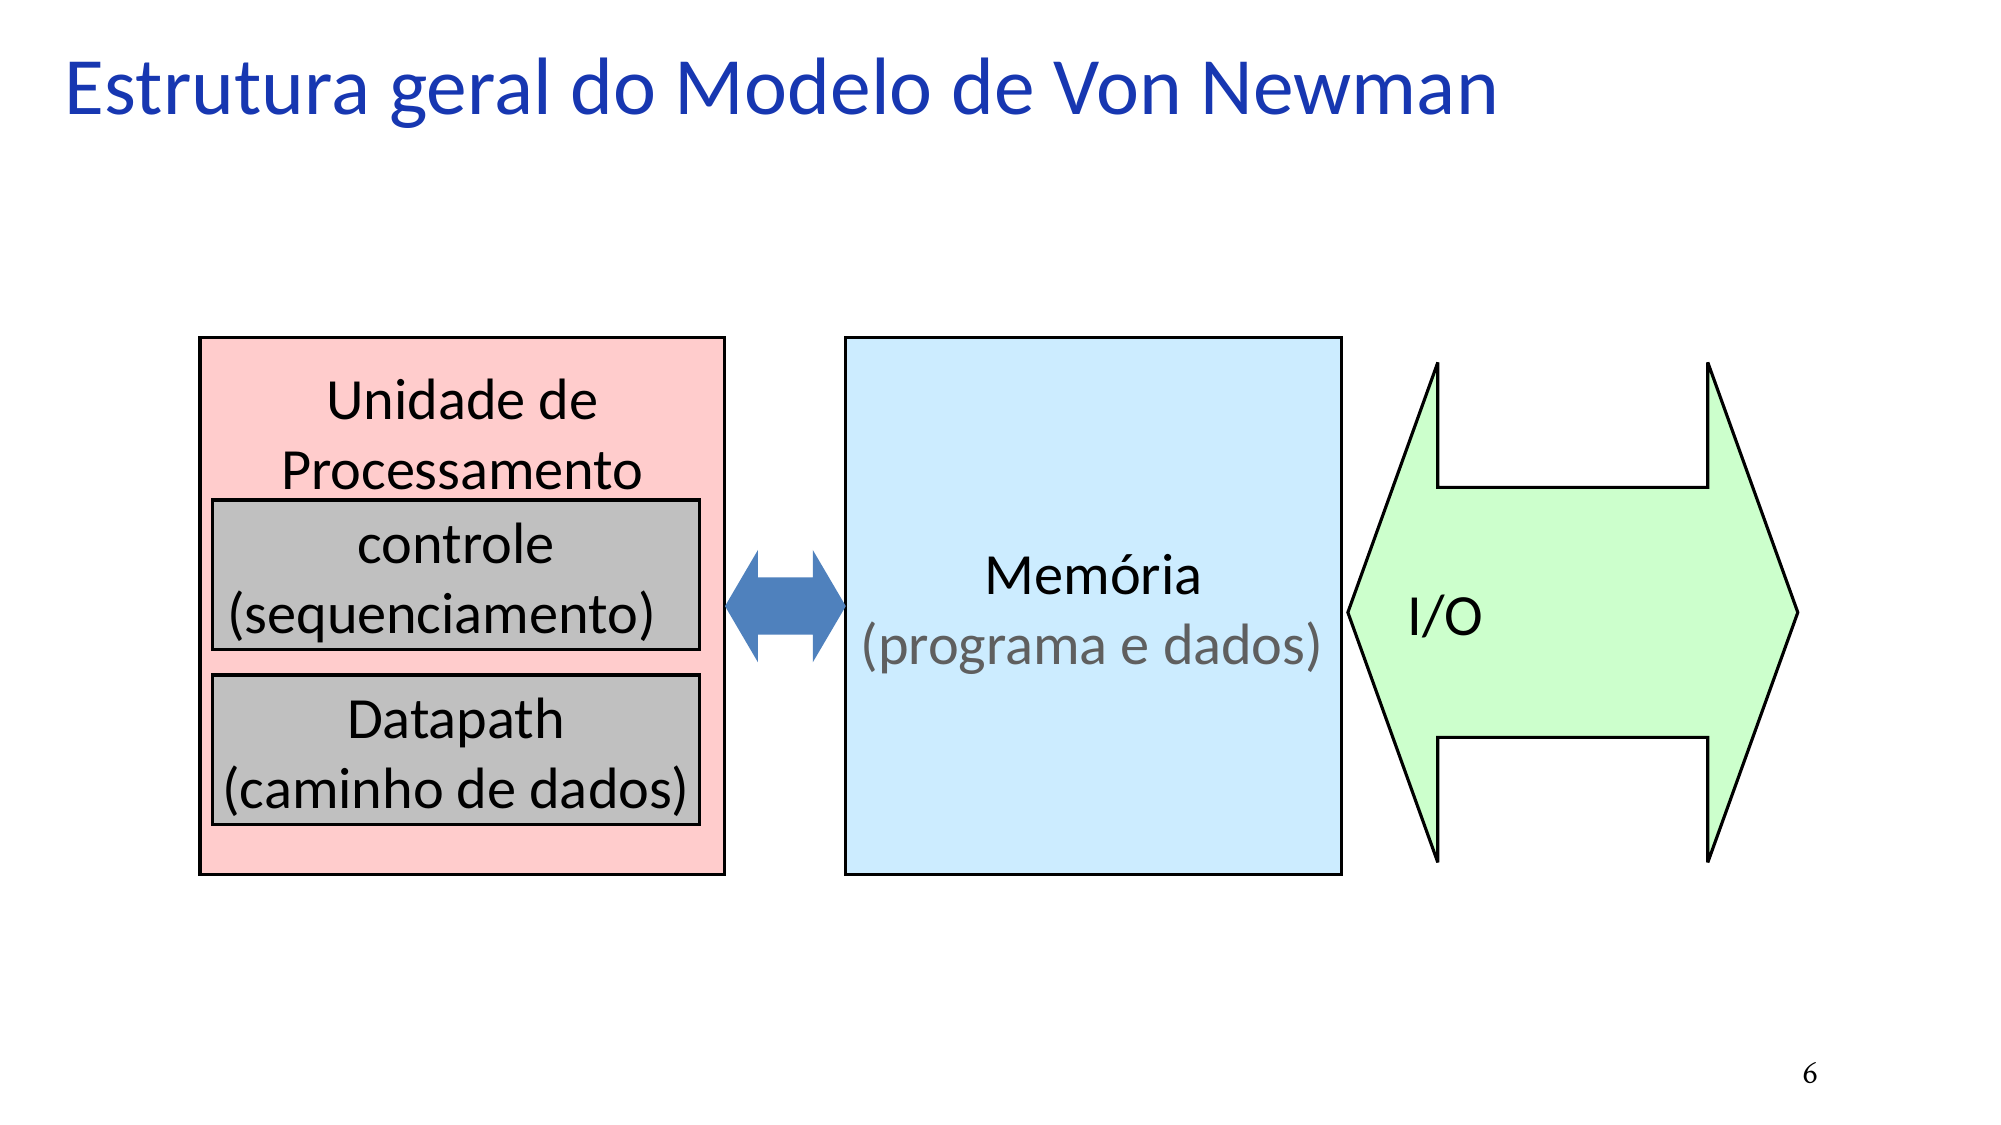

# Estrutura geral do Modelo de Von Newman
Unidade de
Processamento

Memória
(programa e dados)
I/O
controle
(sequenciamento)

Datapath
(caminho de dados)
6